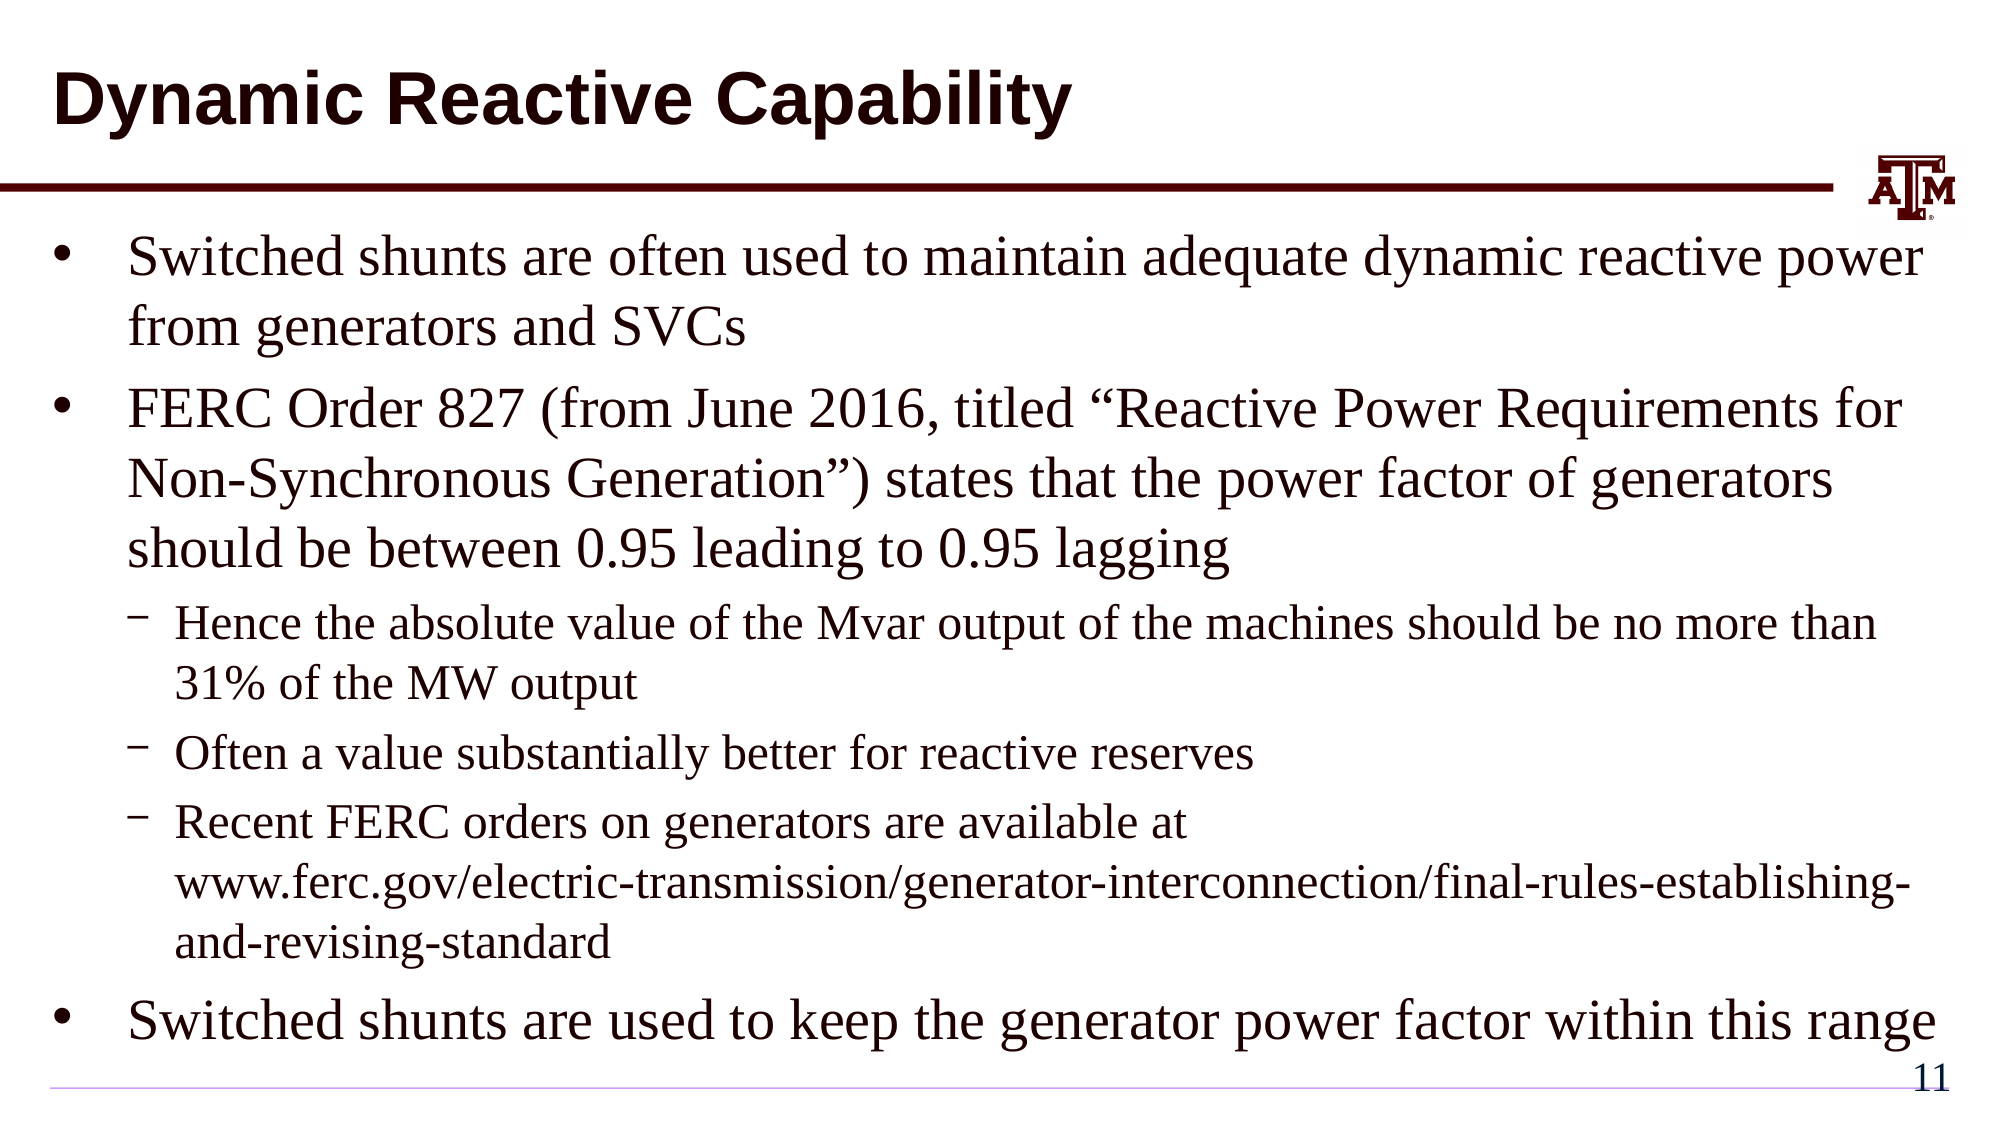

# Dynamic Reactive Capability
Switched shunts are often used to maintain adequate dynamic reactive power from generators and SVCs
FERC Order 827 (from June 2016, titled “Reactive Power Requirements for Non-Synchronous Generation”) states that the power factor of generators should be between 0.95 leading to 0.95 lagging
Hence the absolute value of the Mvar output of the machines should be no more than 31% of the MW output
Often a value substantially better for reactive reserves
Recent FERC orders on generators are available at www.ferc.gov/electric-transmission/generator-interconnection/final-rules-establishing-and-revising-standard
Switched shunts are used to keep the generator power factor within this range
11